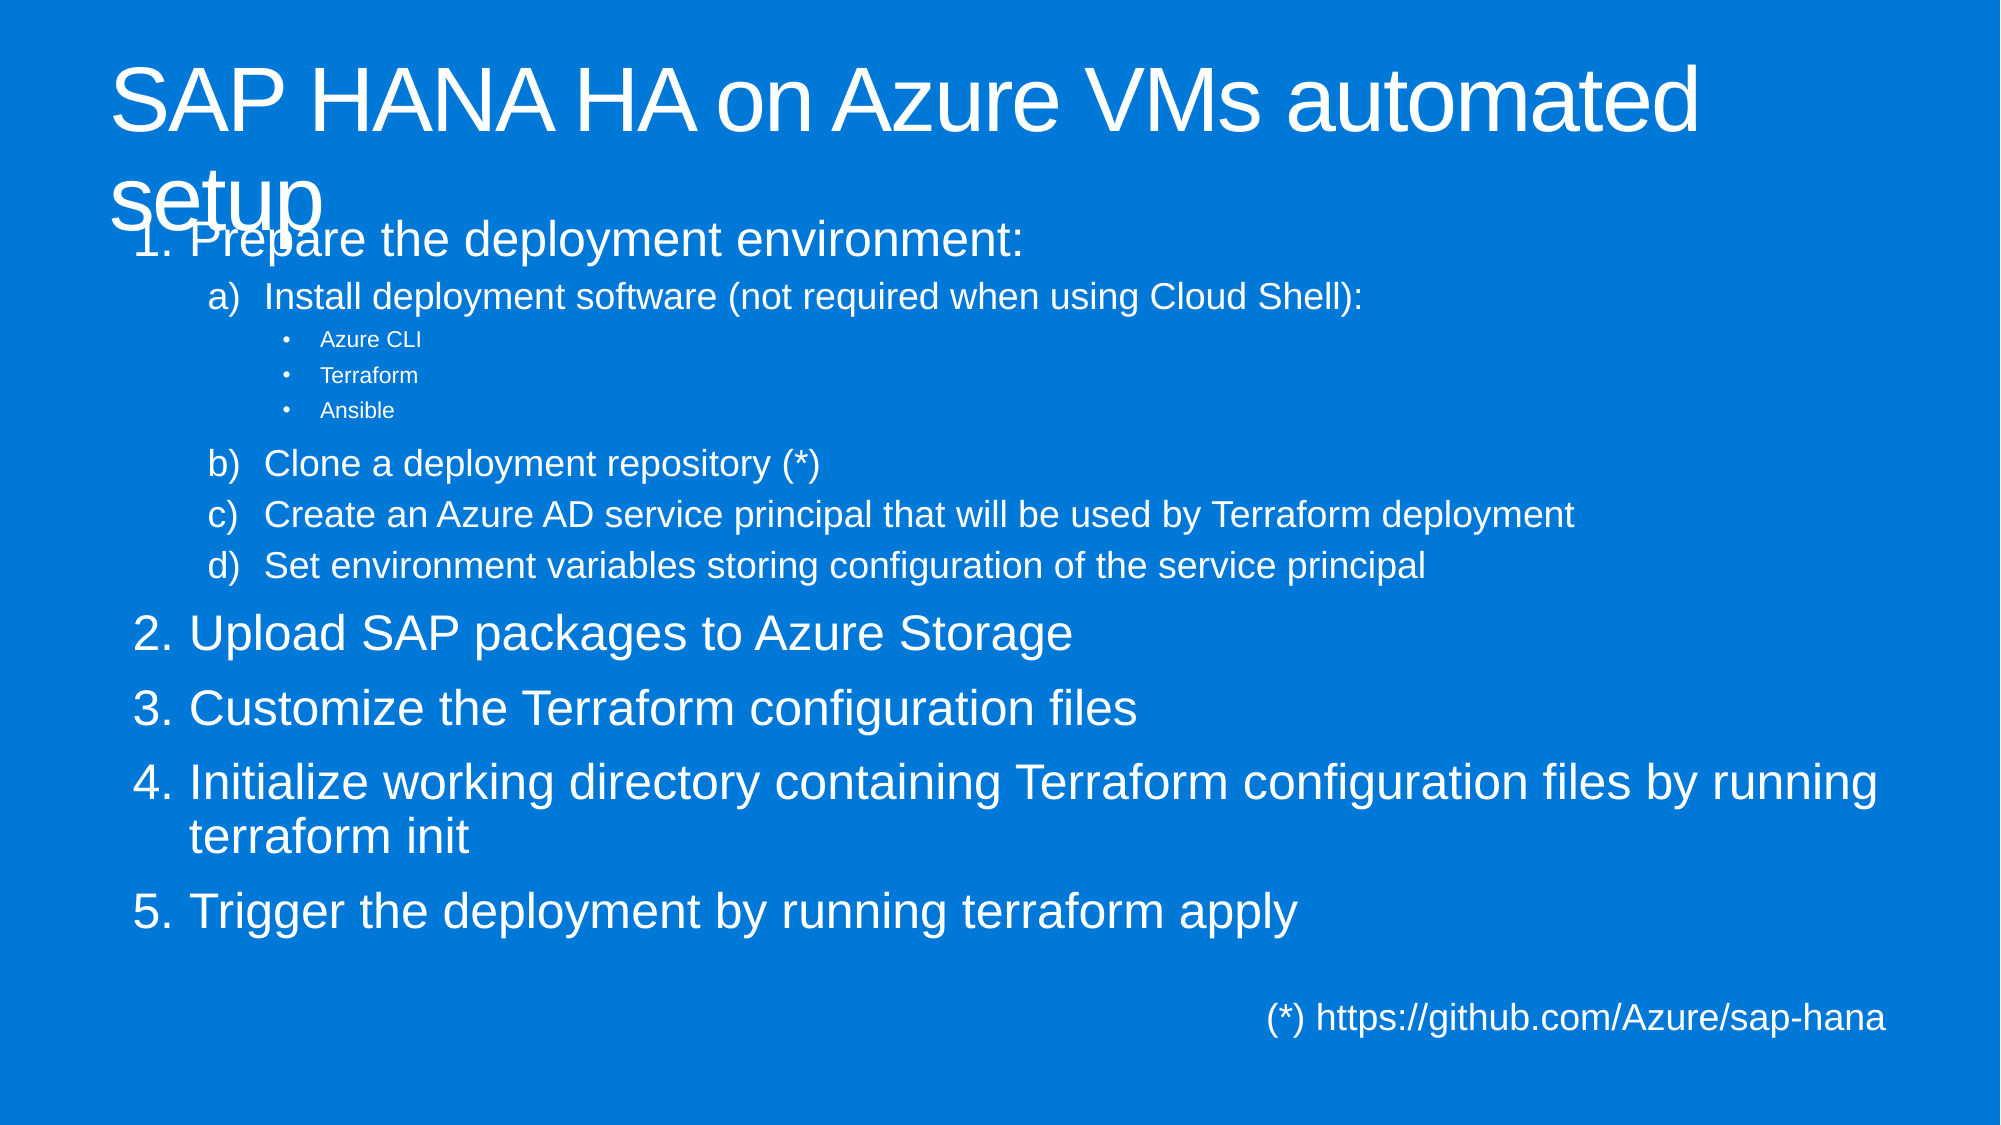

# SAP HANA HA on Azure VMs automated setup
Prepare the deployment environment:
Install deployment software (not required when using Cloud Shell):
Azure CLI
Terraform
Ansible
Clone a deployment repository (*)
Create an Azure AD service principal that will be used by Terraform deployment
Set environment variables storing configuration of the service principal
Upload SAP packages to Azure Storage
Customize the Terraform configuration files
Initialize working directory containing Terraform configuration files by running terraform init
Trigger the deployment by running terraform apply

(*) https://github.com/Azure/sap-hana